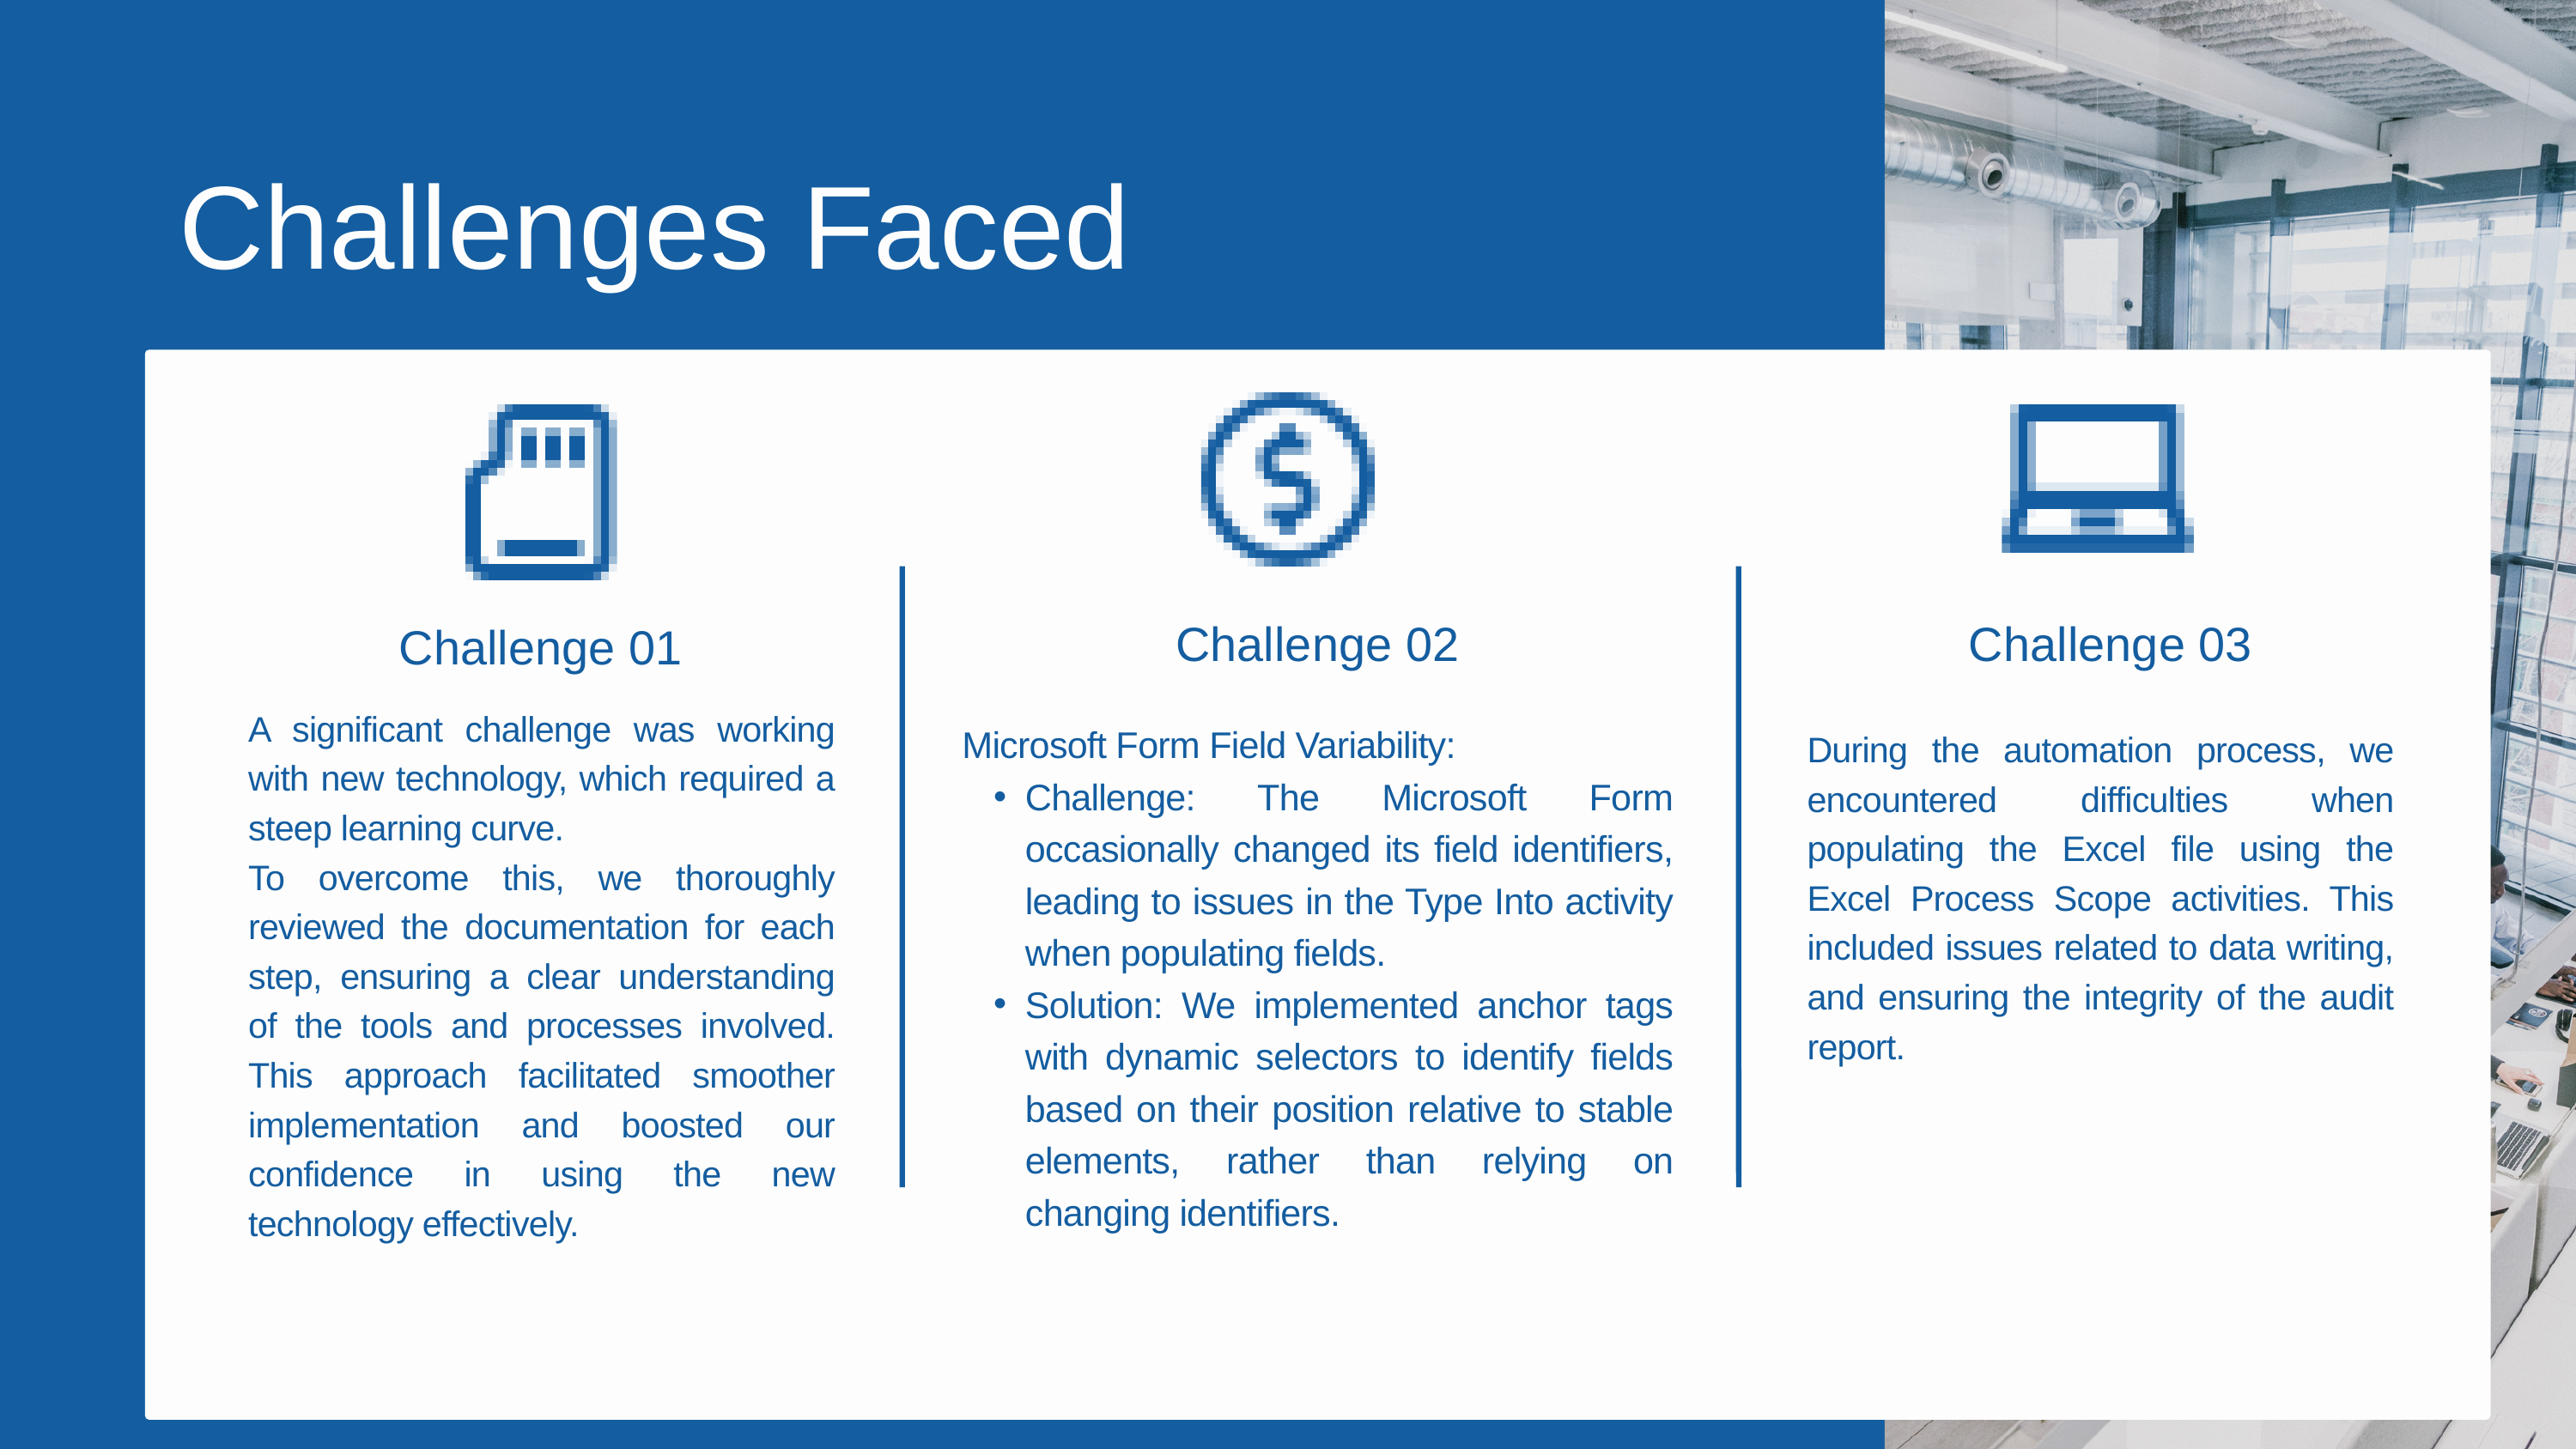

Challenges Faced

Challenge 02
Challenge 03
Challenge 01
A significant challenge was working with new technology, which required a steep learning curve.
To overcome this, we thoroughly reviewed the documentation for each step, ensuring a clear understanding of the tools and processes involved. This approach facilitated smoother implementation and boosted our confidence in using the new technology effectively.
Microsoft Form Field Variability:
Challenge: The Microsoft Form occasionally changed its field identifiers, leading to issues in the Type Into activity when populating fields.
Solution: We implemented anchor tags with dynamic selectors to identify fields based on their position relative to stable elements, rather than relying on changing identifiers.
During the automation process, we encountered difficulties when populating the Excel file using the Excel Process Scope activities. This included issues related to data writing, and ensuring the integrity of the audit report.